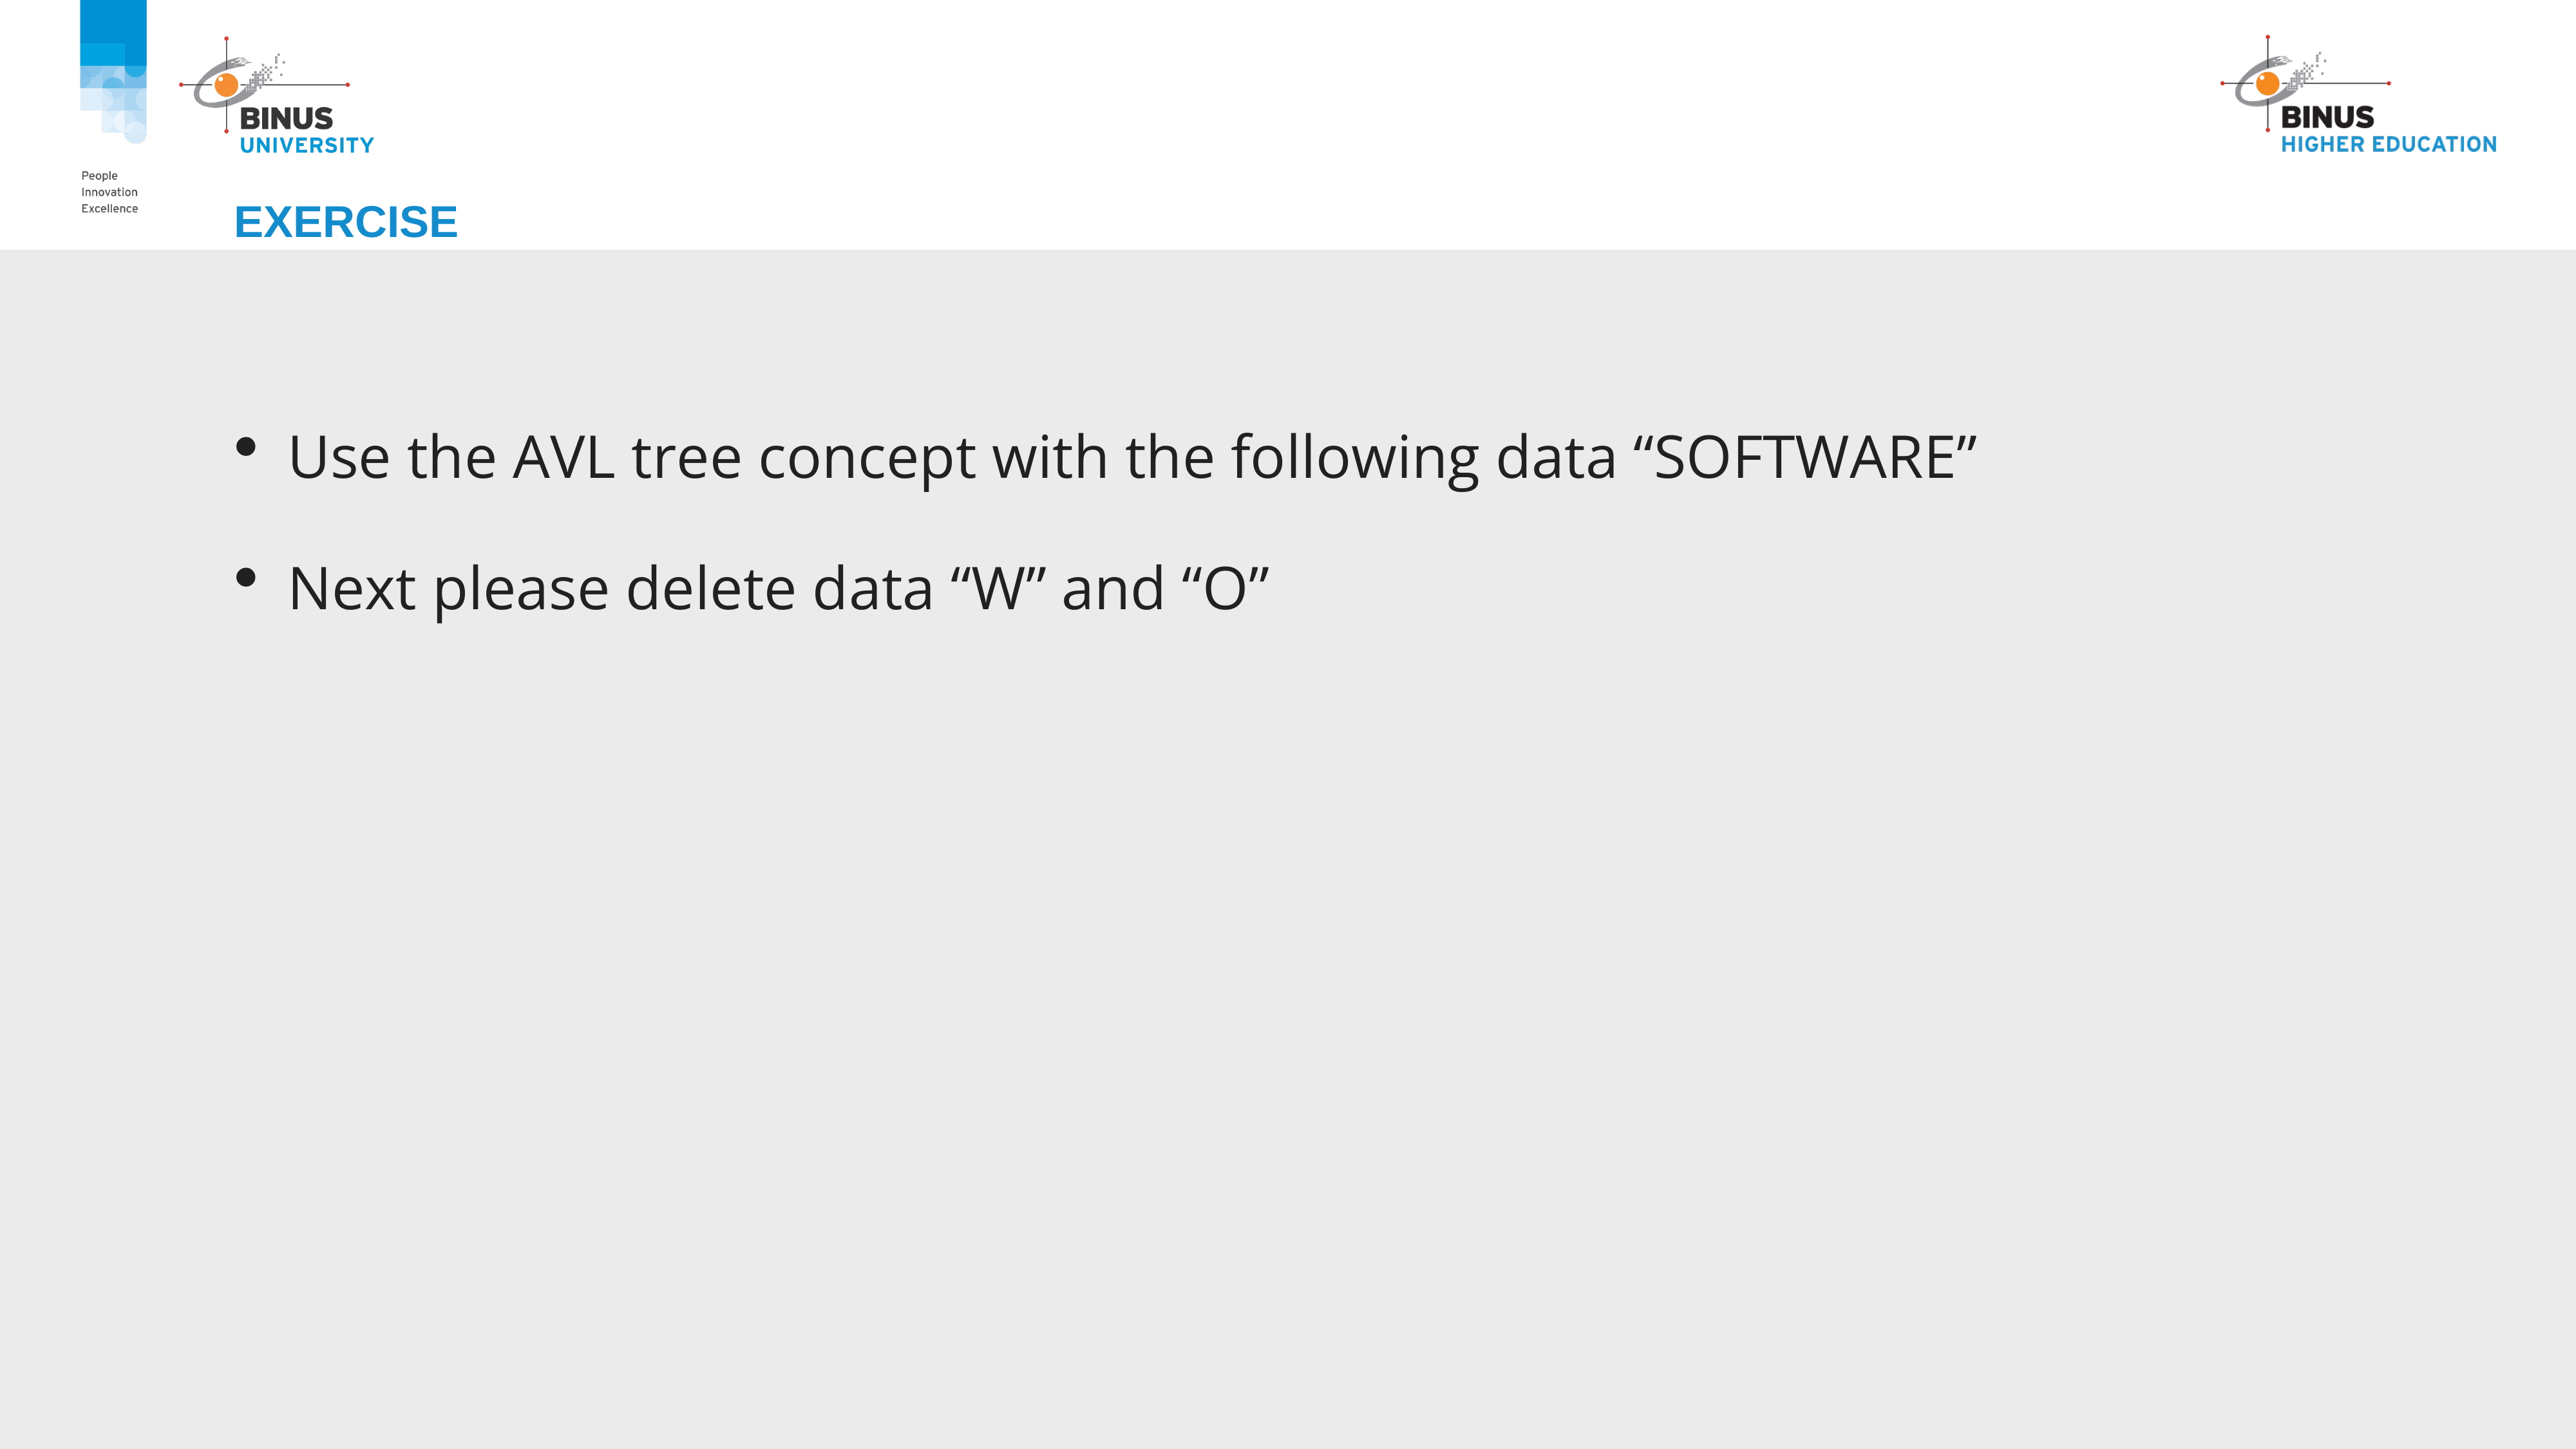

# EXERCISE

Use the AVL tree concept with the following data “SOFTWARE”
Next please delete data “W” and “O”